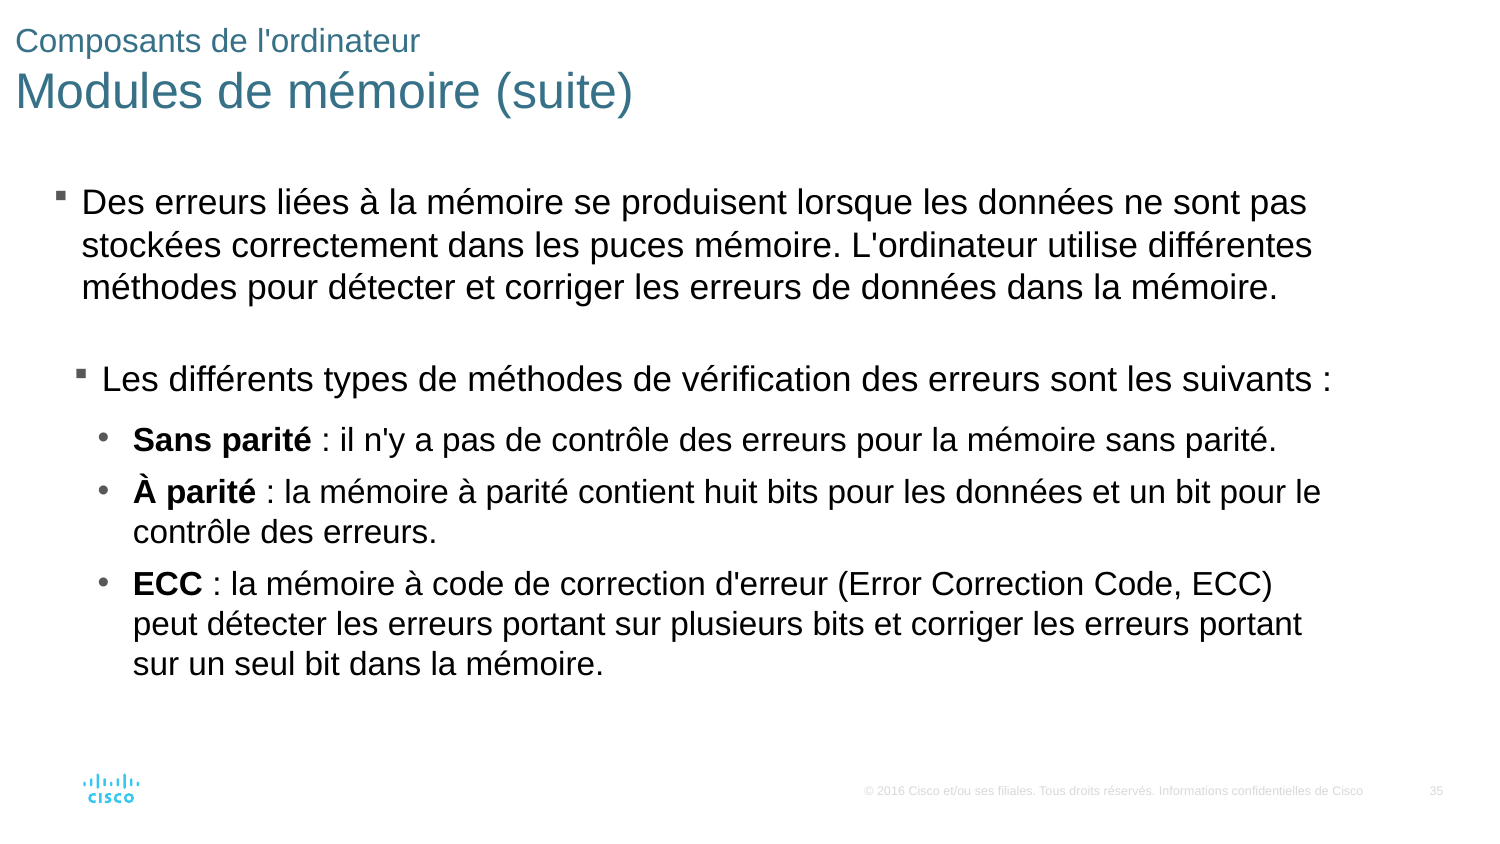

# Composants de l'ordinateur Modules de mémoire (suite)
Des erreurs liées à la mémoire se produisent lorsque les données ne sont pas stockées correctement dans les puces mémoire. L'ordinateur utilise différentes méthodes pour détecter et corriger les erreurs de données dans la mémoire.
Les différents types de méthodes de vérification des erreurs sont les suivants :
Sans parité : il n'y a pas de contrôle des erreurs pour la mémoire sans parité.
À parité : la mémoire à parité contient huit bits pour les données et un bit pour le contrôle des erreurs.
ECC : la mémoire à code de correction d'erreur (Error Correction Code, ECC) peut détecter les erreurs portant sur plusieurs bits et corriger les erreurs portant sur un seul bit dans la mémoire.